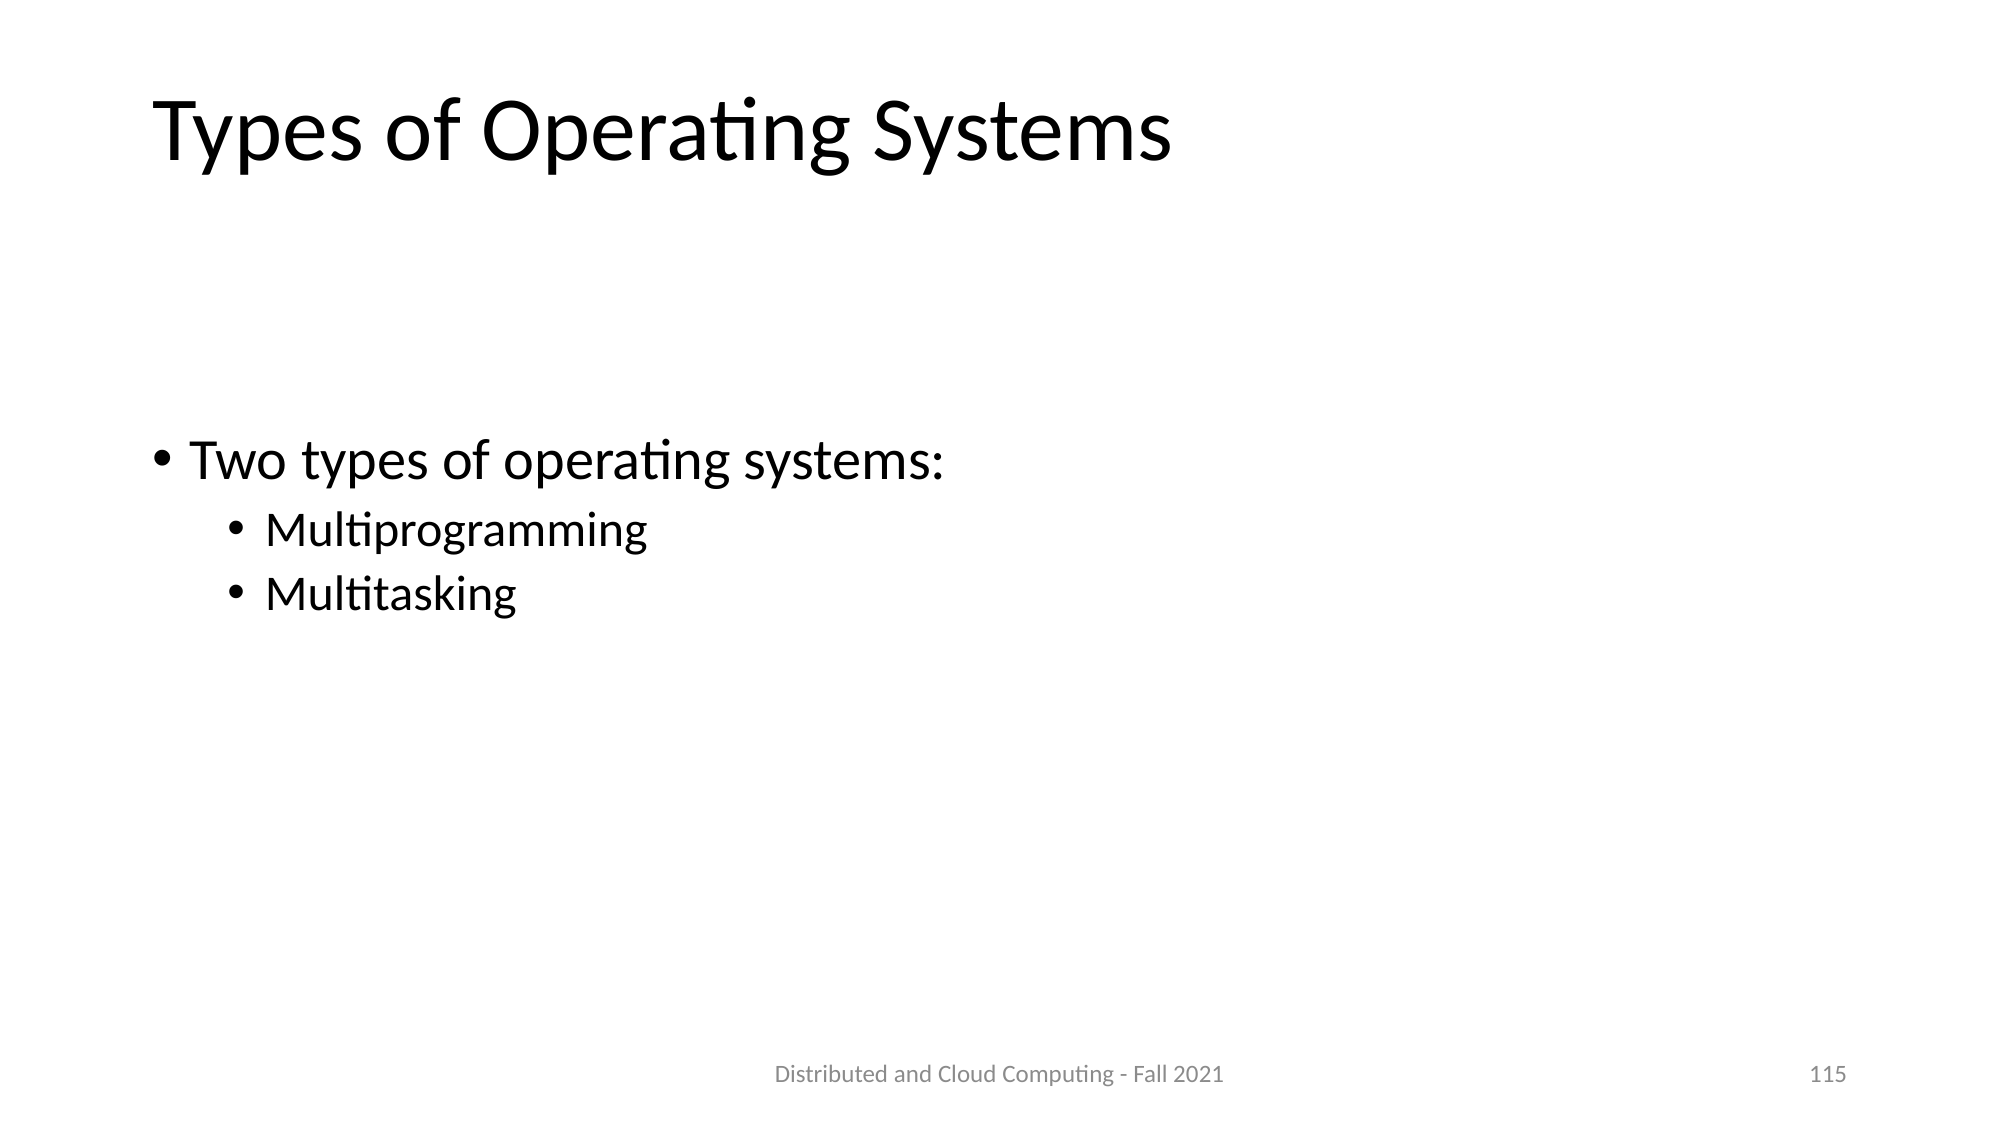

# Types of Operating Systems

Two types of operating systems:
Multiprogramming
Multitasking
Distributed and Cloud Computing - Fall 2021
115